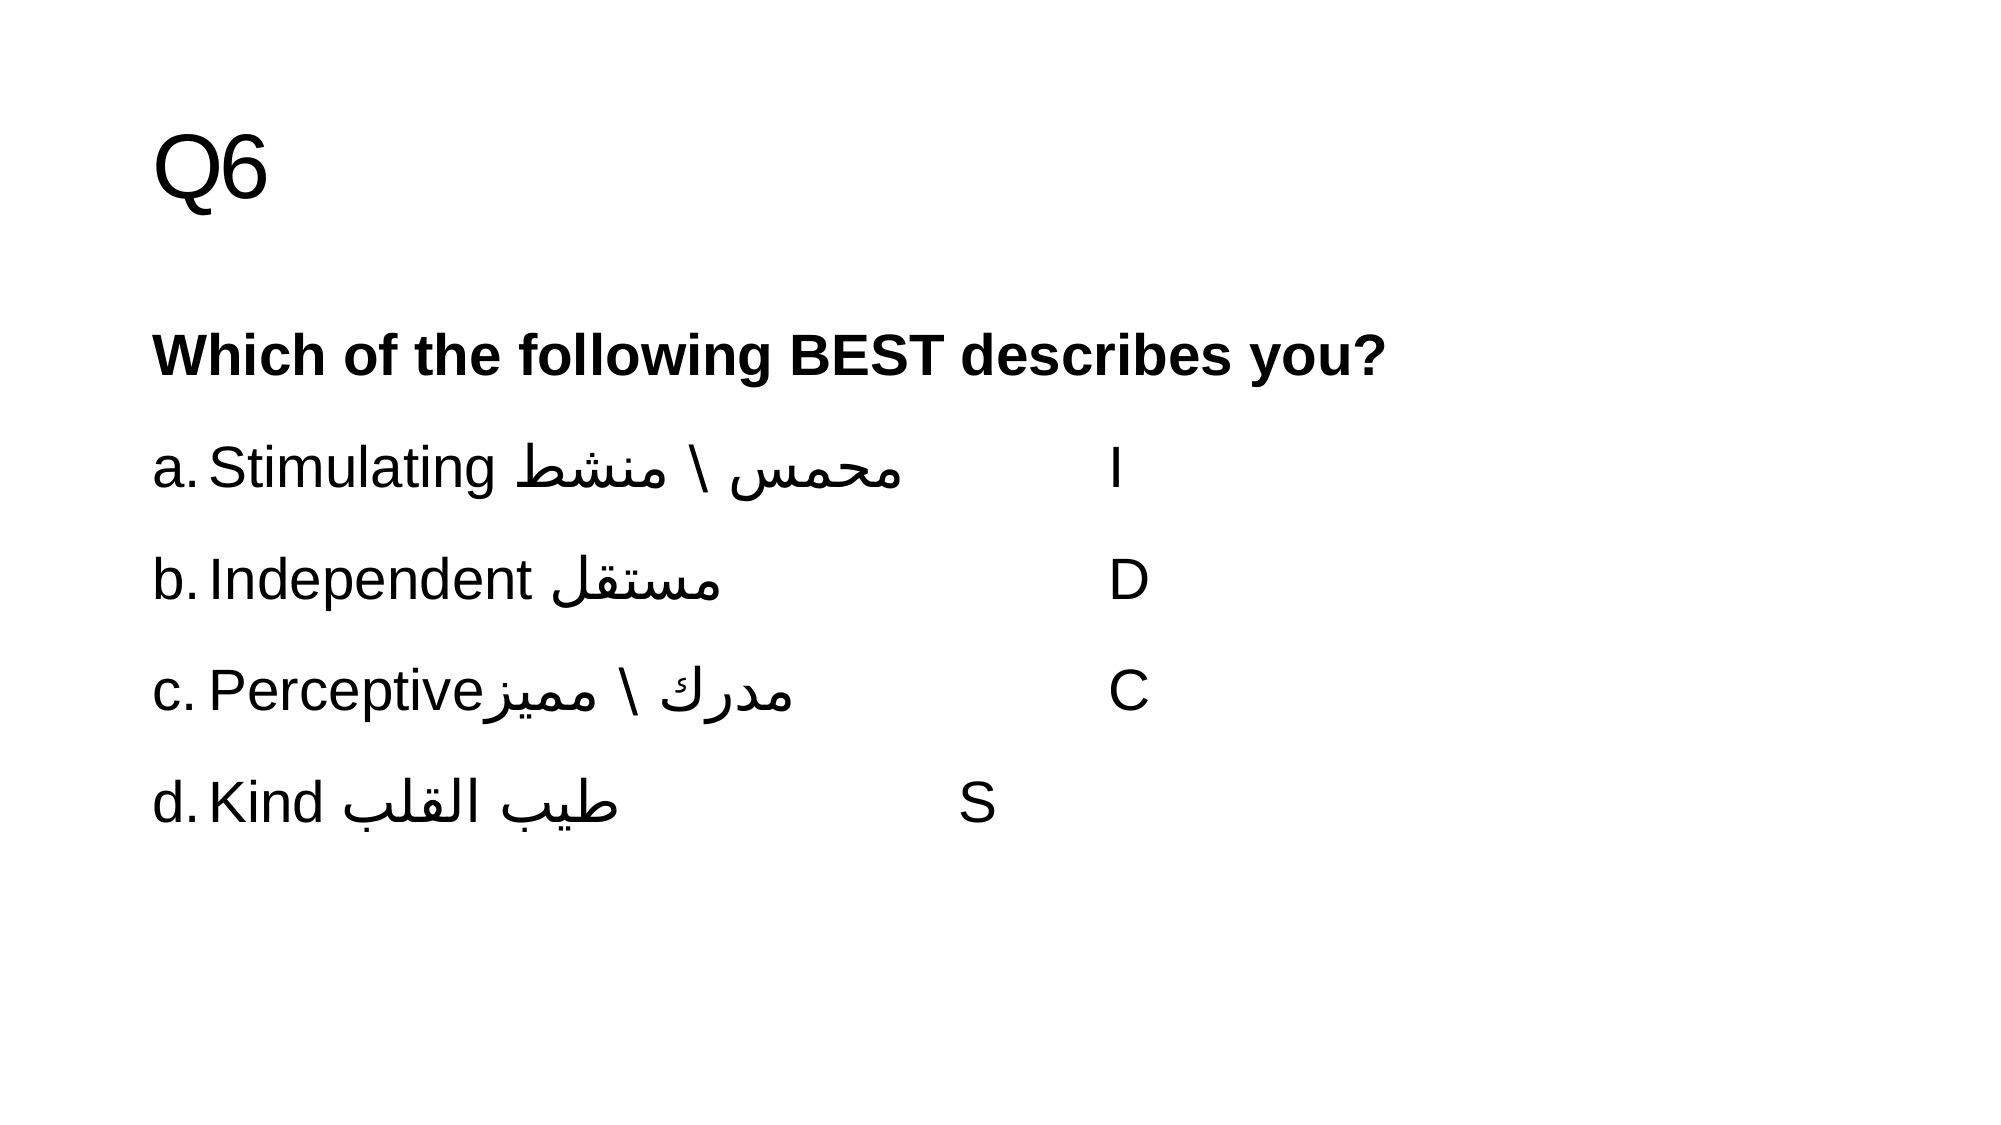

# Q6
Which of the following BEST describes you?
Stimulating محمس \ منشط 		I
Independent مستقل 			D
Perceptiveمدرك \ مميز 		C
Kind طيب القلب 			S